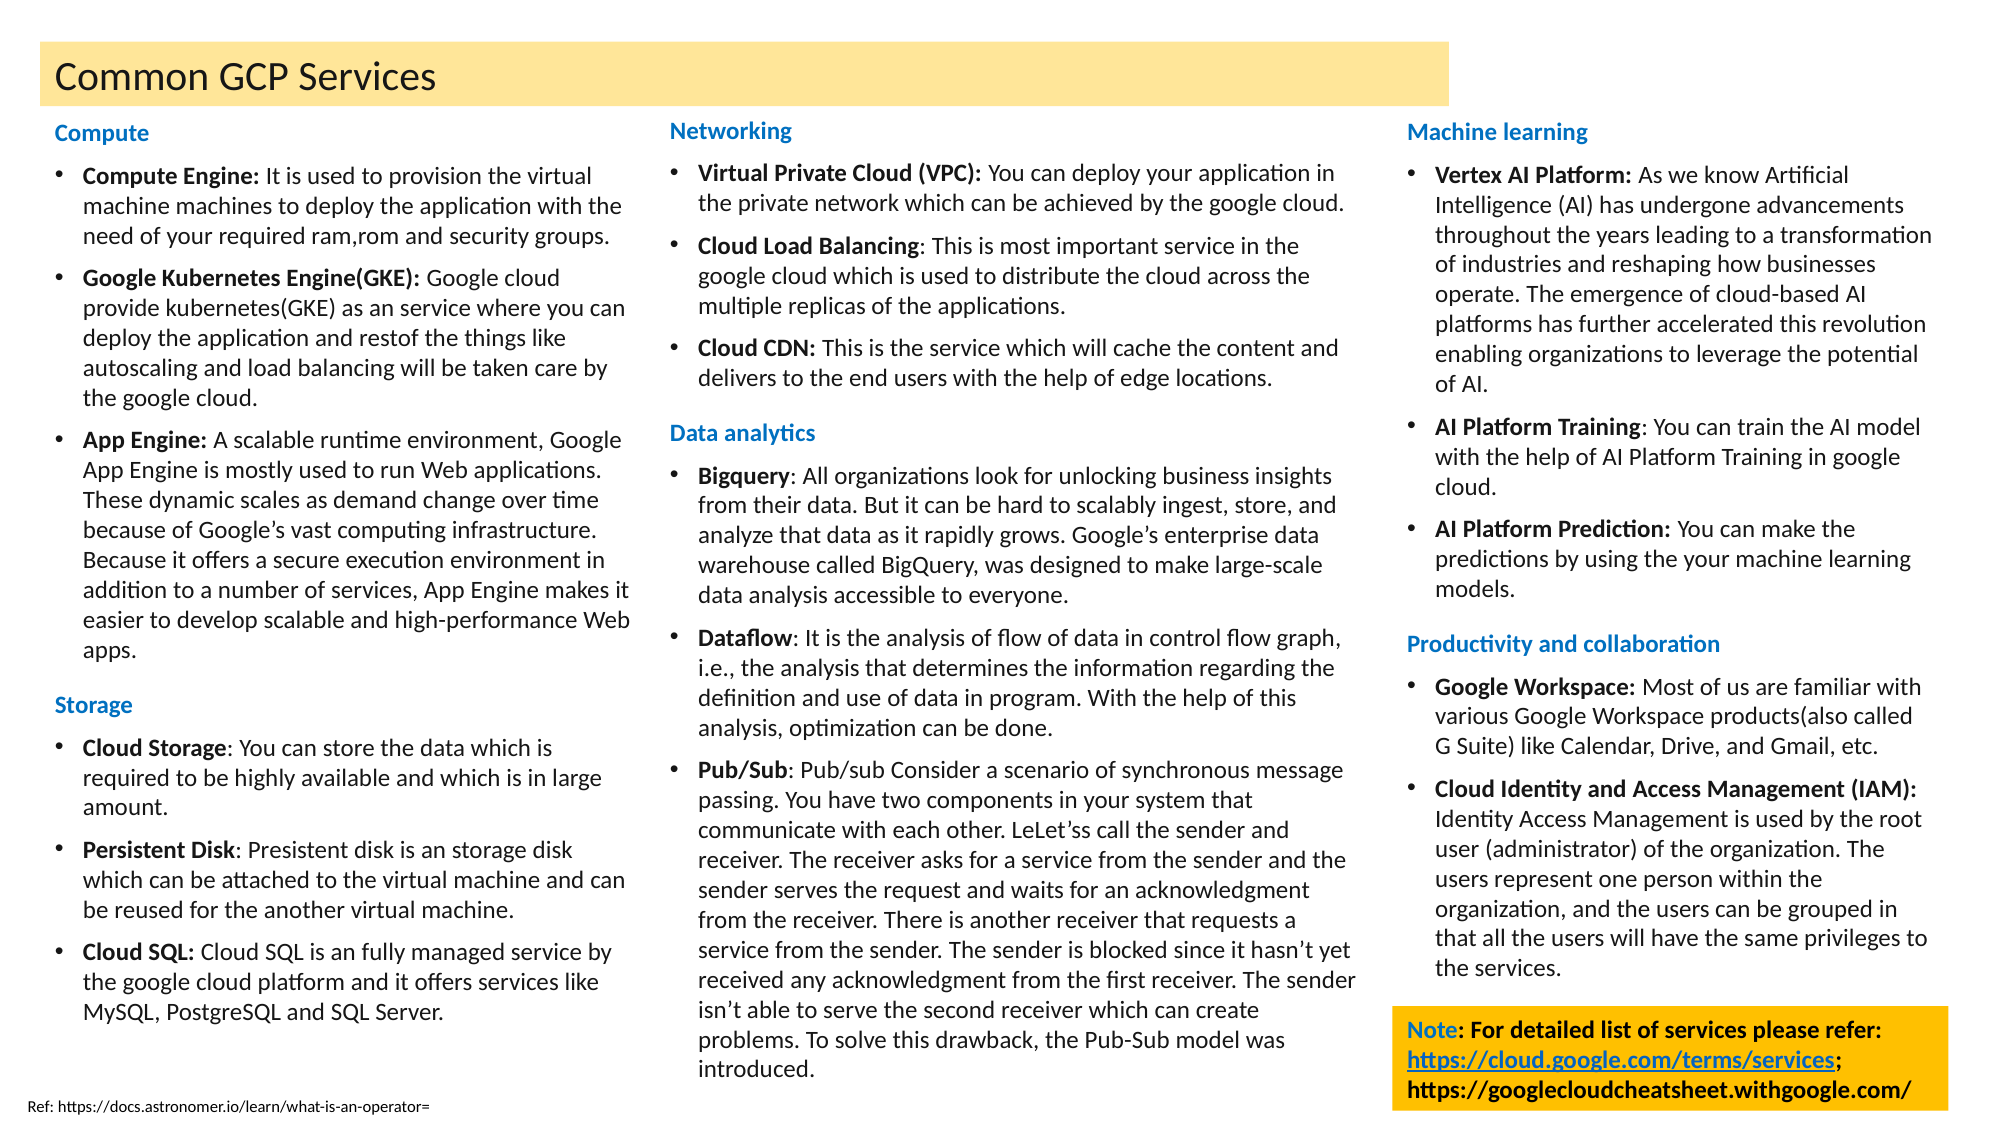

Common GCP Services
Networking
Virtual Private Cloud (VPC): You can deploy your application in the private network which can be achieved by the google cloud.
Cloud Load Balancing: This is most important service in the google cloud which is used to distribute the cloud across the multiple replicas of the applications.
Cloud CDN: This is the service which will cache the content and delivers to the end users with the help of edge locations.
Data analytics
Bigquery: All organizations look for unlocking business insights from their data. But it can be hard to scalably ingest, store, and analyze that data as it rapidly grows. Google’s enterprise data warehouse called BigQuery, was designed to make large-scale data analysis accessible to everyone.
Dataflow: It is the analysis of flow of data in control flow graph, i.e., the analysis that determines the information regarding the definition and use of data in program. With the help of this analysis, optimization can be done.
Pub/Sub: Pub/sub Consider a scenario of synchronous message passing. You have two components in your system that communicate with each other. LeLet’ss call the sender and receiver. The receiver asks for a service from the sender and the sender serves the request and waits for an acknowledgment from the receiver. There is another receiver that requests a service from the sender. The sender is blocked since it hasn’t yet received any acknowledgment from the first receiver. The sender isn’t able to serve the second receiver which can create problems. To solve this drawback, the Pub-Sub model was introduced.
Machine learning
Vertex AI Platform: As we know Artificial Intelligence (AI) has undergone advancements throughout the years leading to a transformation of industries and reshaping how businesses operate. The emergence of cloud-based AI platforms has further accelerated this revolution enabling organizations to leverage the potential of AI.
AI Platform Training: You can train the AI model with the help of AI Platform Training in google cloud.
AI Platform Prediction: You can make the predictions by using the your machine learning models.
Productivity and collaboration
Google Workspace: Most of us are familiar with various Google Workspace products(also called G Suite) like Calendar, Drive, and Gmail, etc.
Cloud Identity and Access Management (IAM): Identity Access Management is used by the root user (administrator) of the organization. The users represent one person within the organization, and the users can be grouped in that all the users will have the same privileges to the services.
Compute
Compute Engine: It is used to provision the virtual machine machines to deploy the application with the need of your required ram,rom and security groups.
Google Kubernetes Engine(GKE): Google cloud provide kubernetes(GKE) as an service where you can deploy the application and restof the things like autoscaling and load balancing will be taken care by the google cloud.
App Engine: A scalable runtime environment, Google App Engine is mostly used to run Web applications. These dynamic scales as demand change over time because of Google’s vast computing infrastructure. Because it offers a secure execution environment in addition to a number of services, App Engine makes it easier to develop scalable and high-performance Web apps.
Storage
Cloud Storage: You can store the data which is required to be highly available and which is in large amount.
Persistent Disk: Presistent disk is an storage disk which can be attached to the virtual machine and can be reused for the another virtual machine.
Cloud SQL: Cloud SQL is an fully managed service by the google cloud platform and it offers services like MySQL, PostgreSQL and SQL Server.
Note: For detailed list of services please refer: https://cloud.google.com/terms/services; https://googlecloudcheatsheet.withgoogle.com/
Ref: https://docs.astronomer.io/learn/what-is-an-operator=